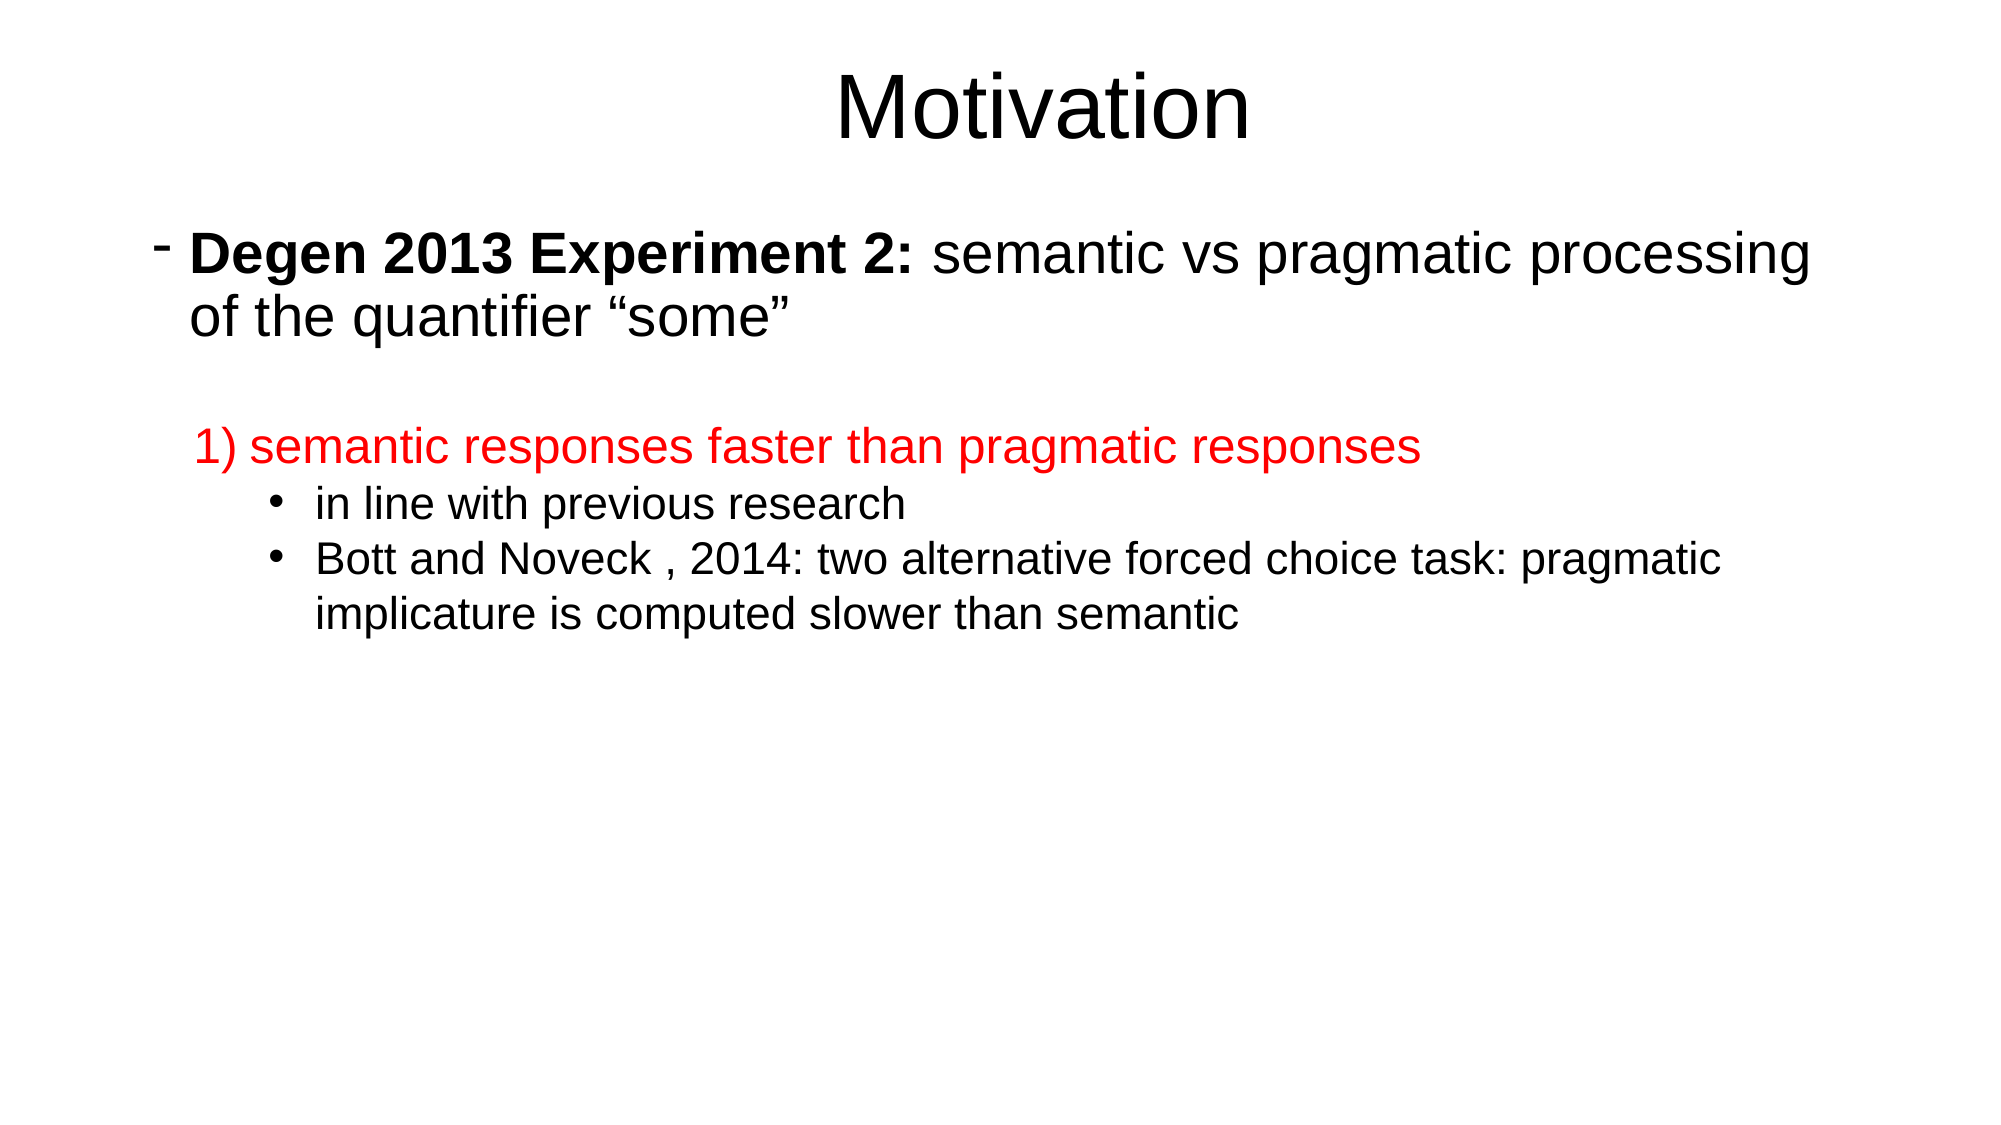

# Motivation
Degen 2013 Experiment 2: semantic vs pragmatic processing of the quantifier “some”
semantic responses faster than pragmatic responses
in line with previous research
Bott and Noveck , 2014: two alternative forced choice task: pragmatic implicature is computed slower than semantic